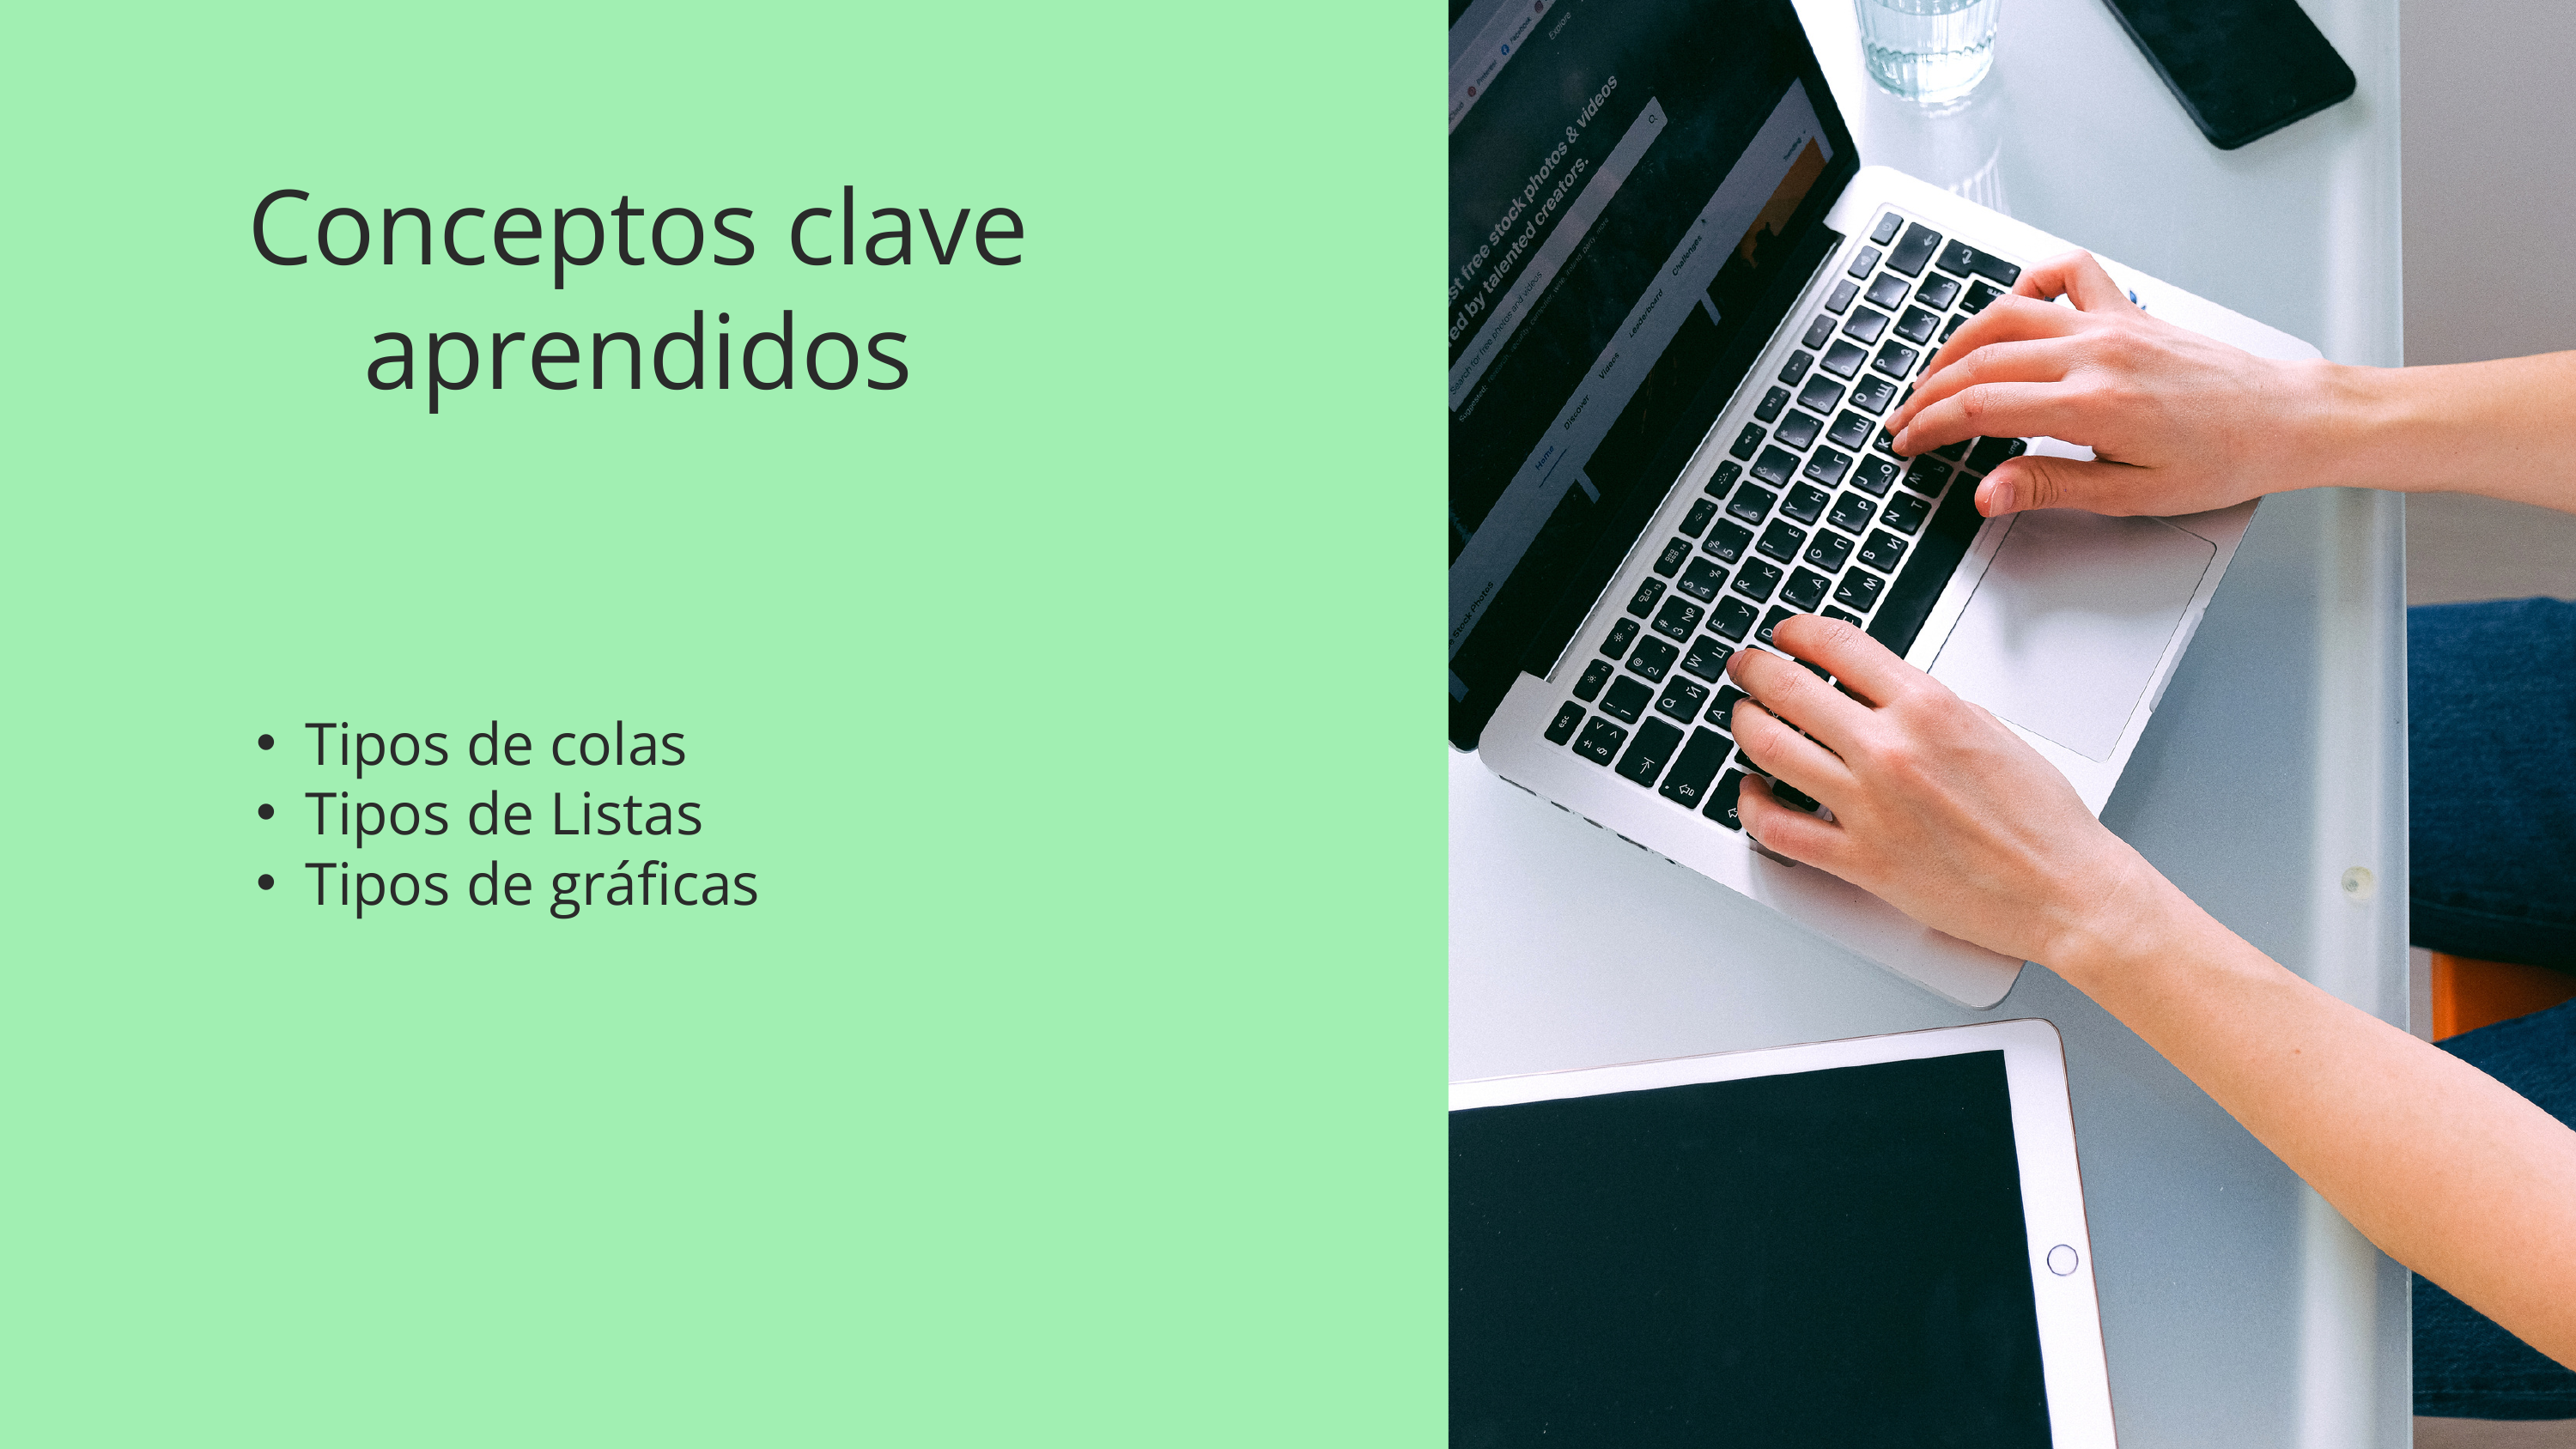

Conceptos clave aprendidos
Tipos de colas
Tipos de Listas
Tipos de gráficas